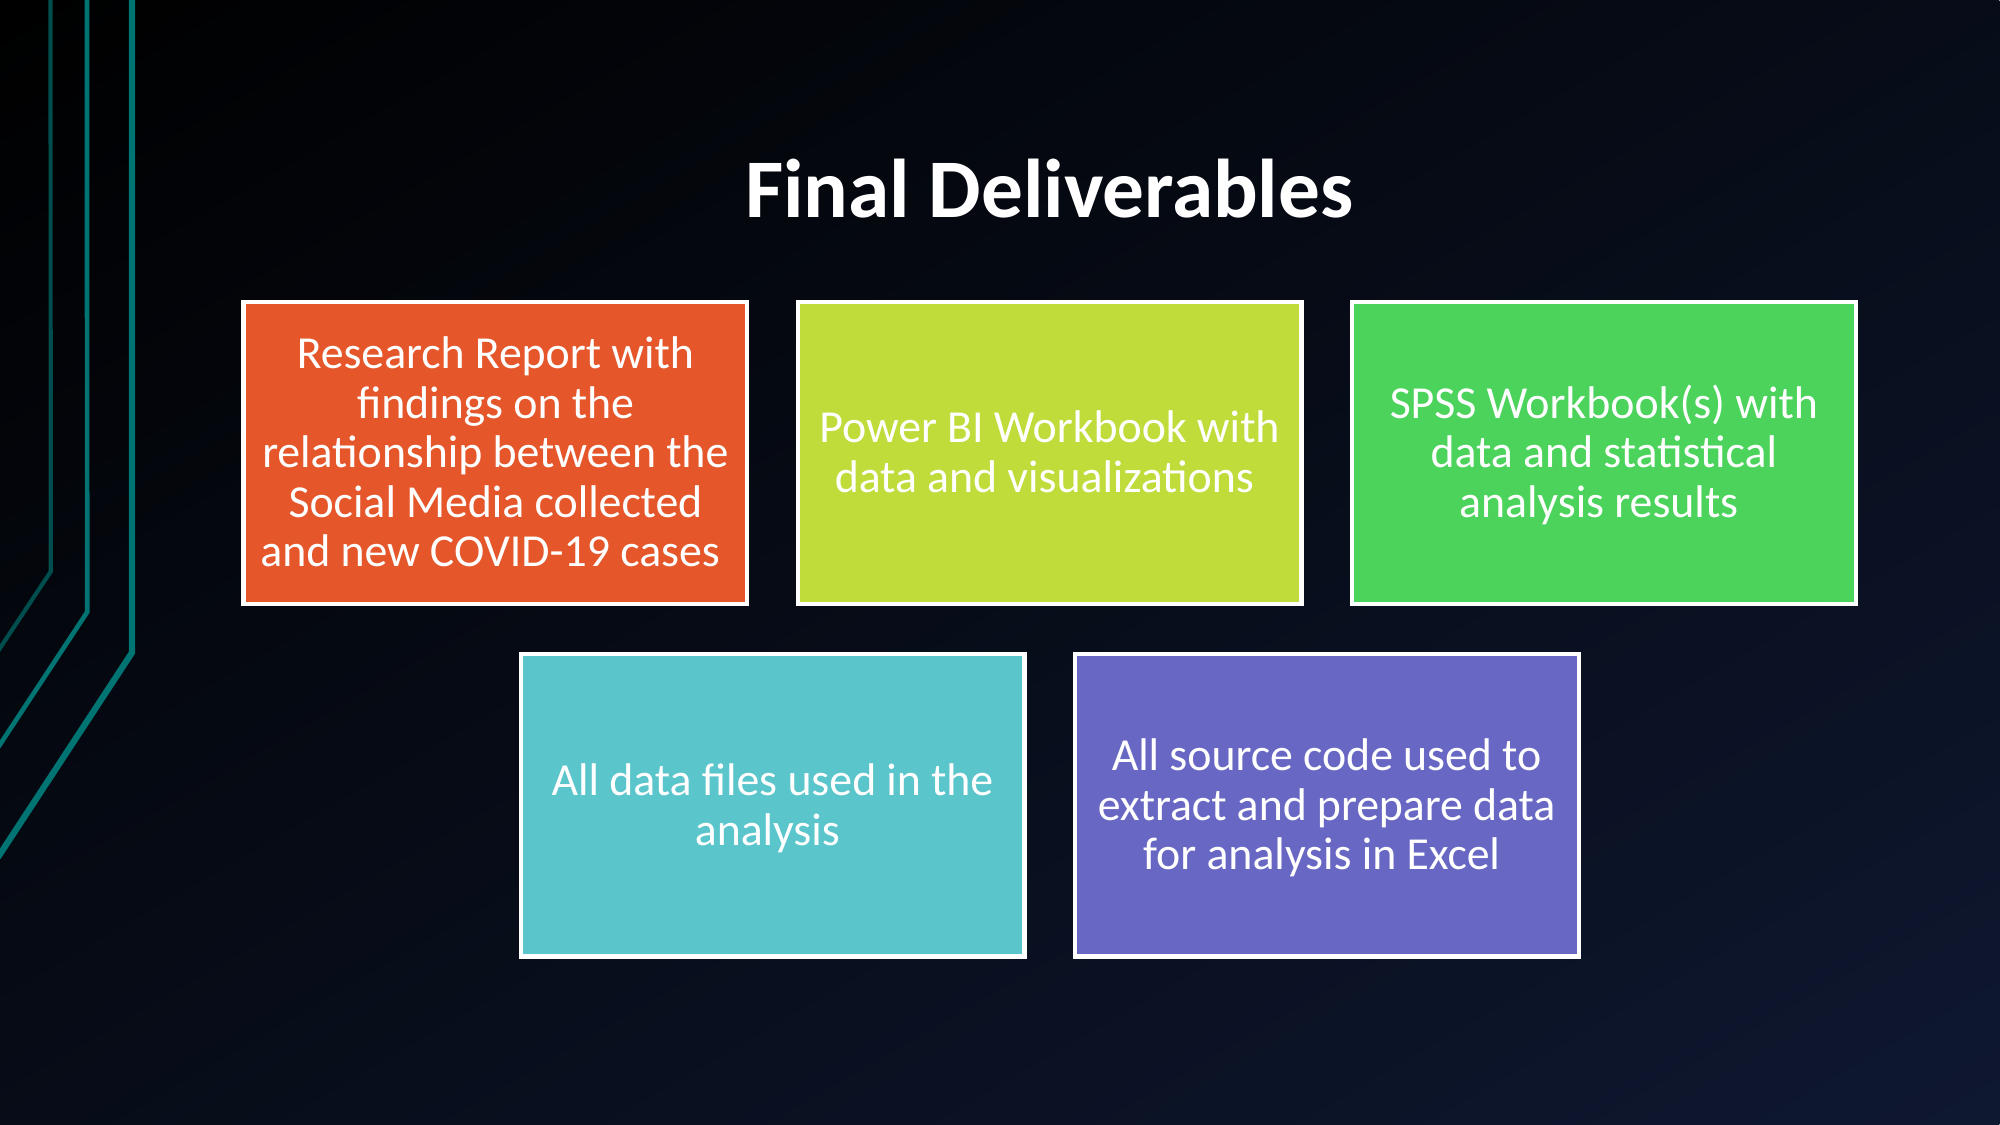

# Final Deliverables
Research Report with findings on the relationship between the Social Media collected and new COVID-19 cases
Power BI Workbook with data and visualizations
SPSS Workbook(s) with data and statistical analysis results
All data files used in the analysis
All source code used to extract and prepare data for analysis in Excel